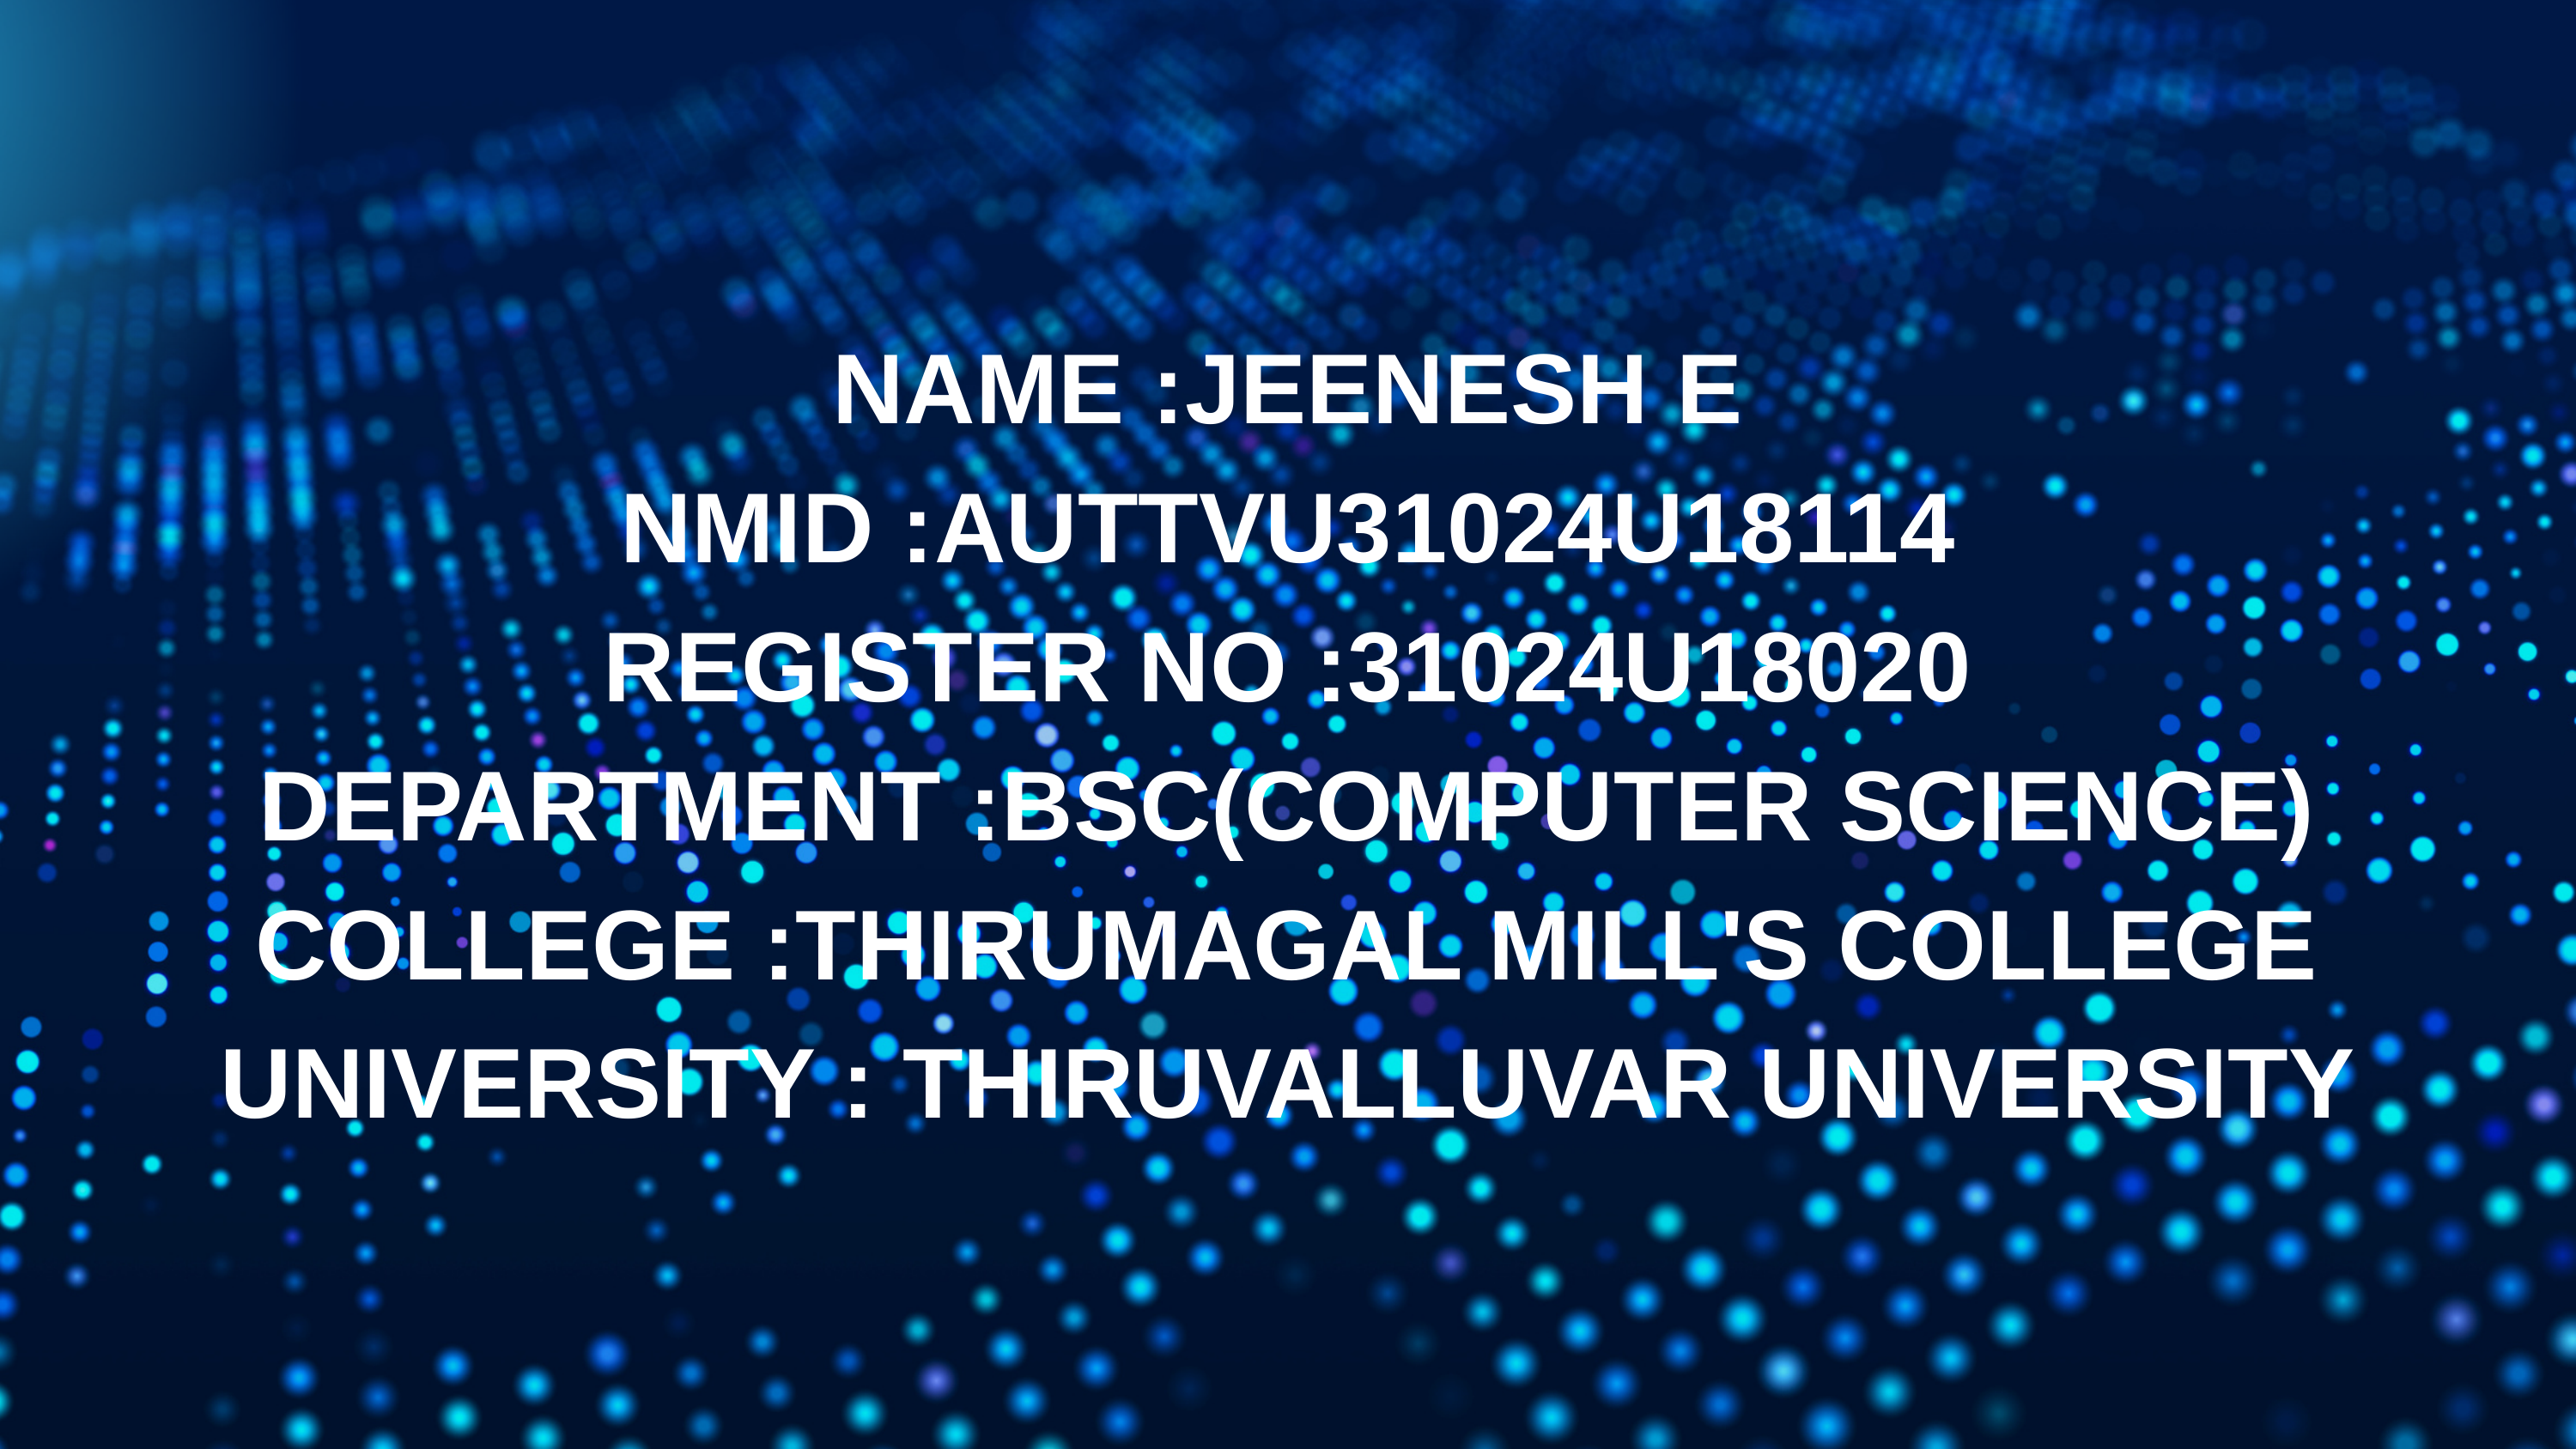

NAME :JEENESH E
NMID :AUTTVU31024U18114
REGISTER NO :31024U18020
DEPARTMENT :BSC(COMPUTER SCIENCE)
COLLEGE :THIRUMAGAL MILL'S COLLEGE
UNIVERSITY : THIRUVALLUVAR UNIVERSITY